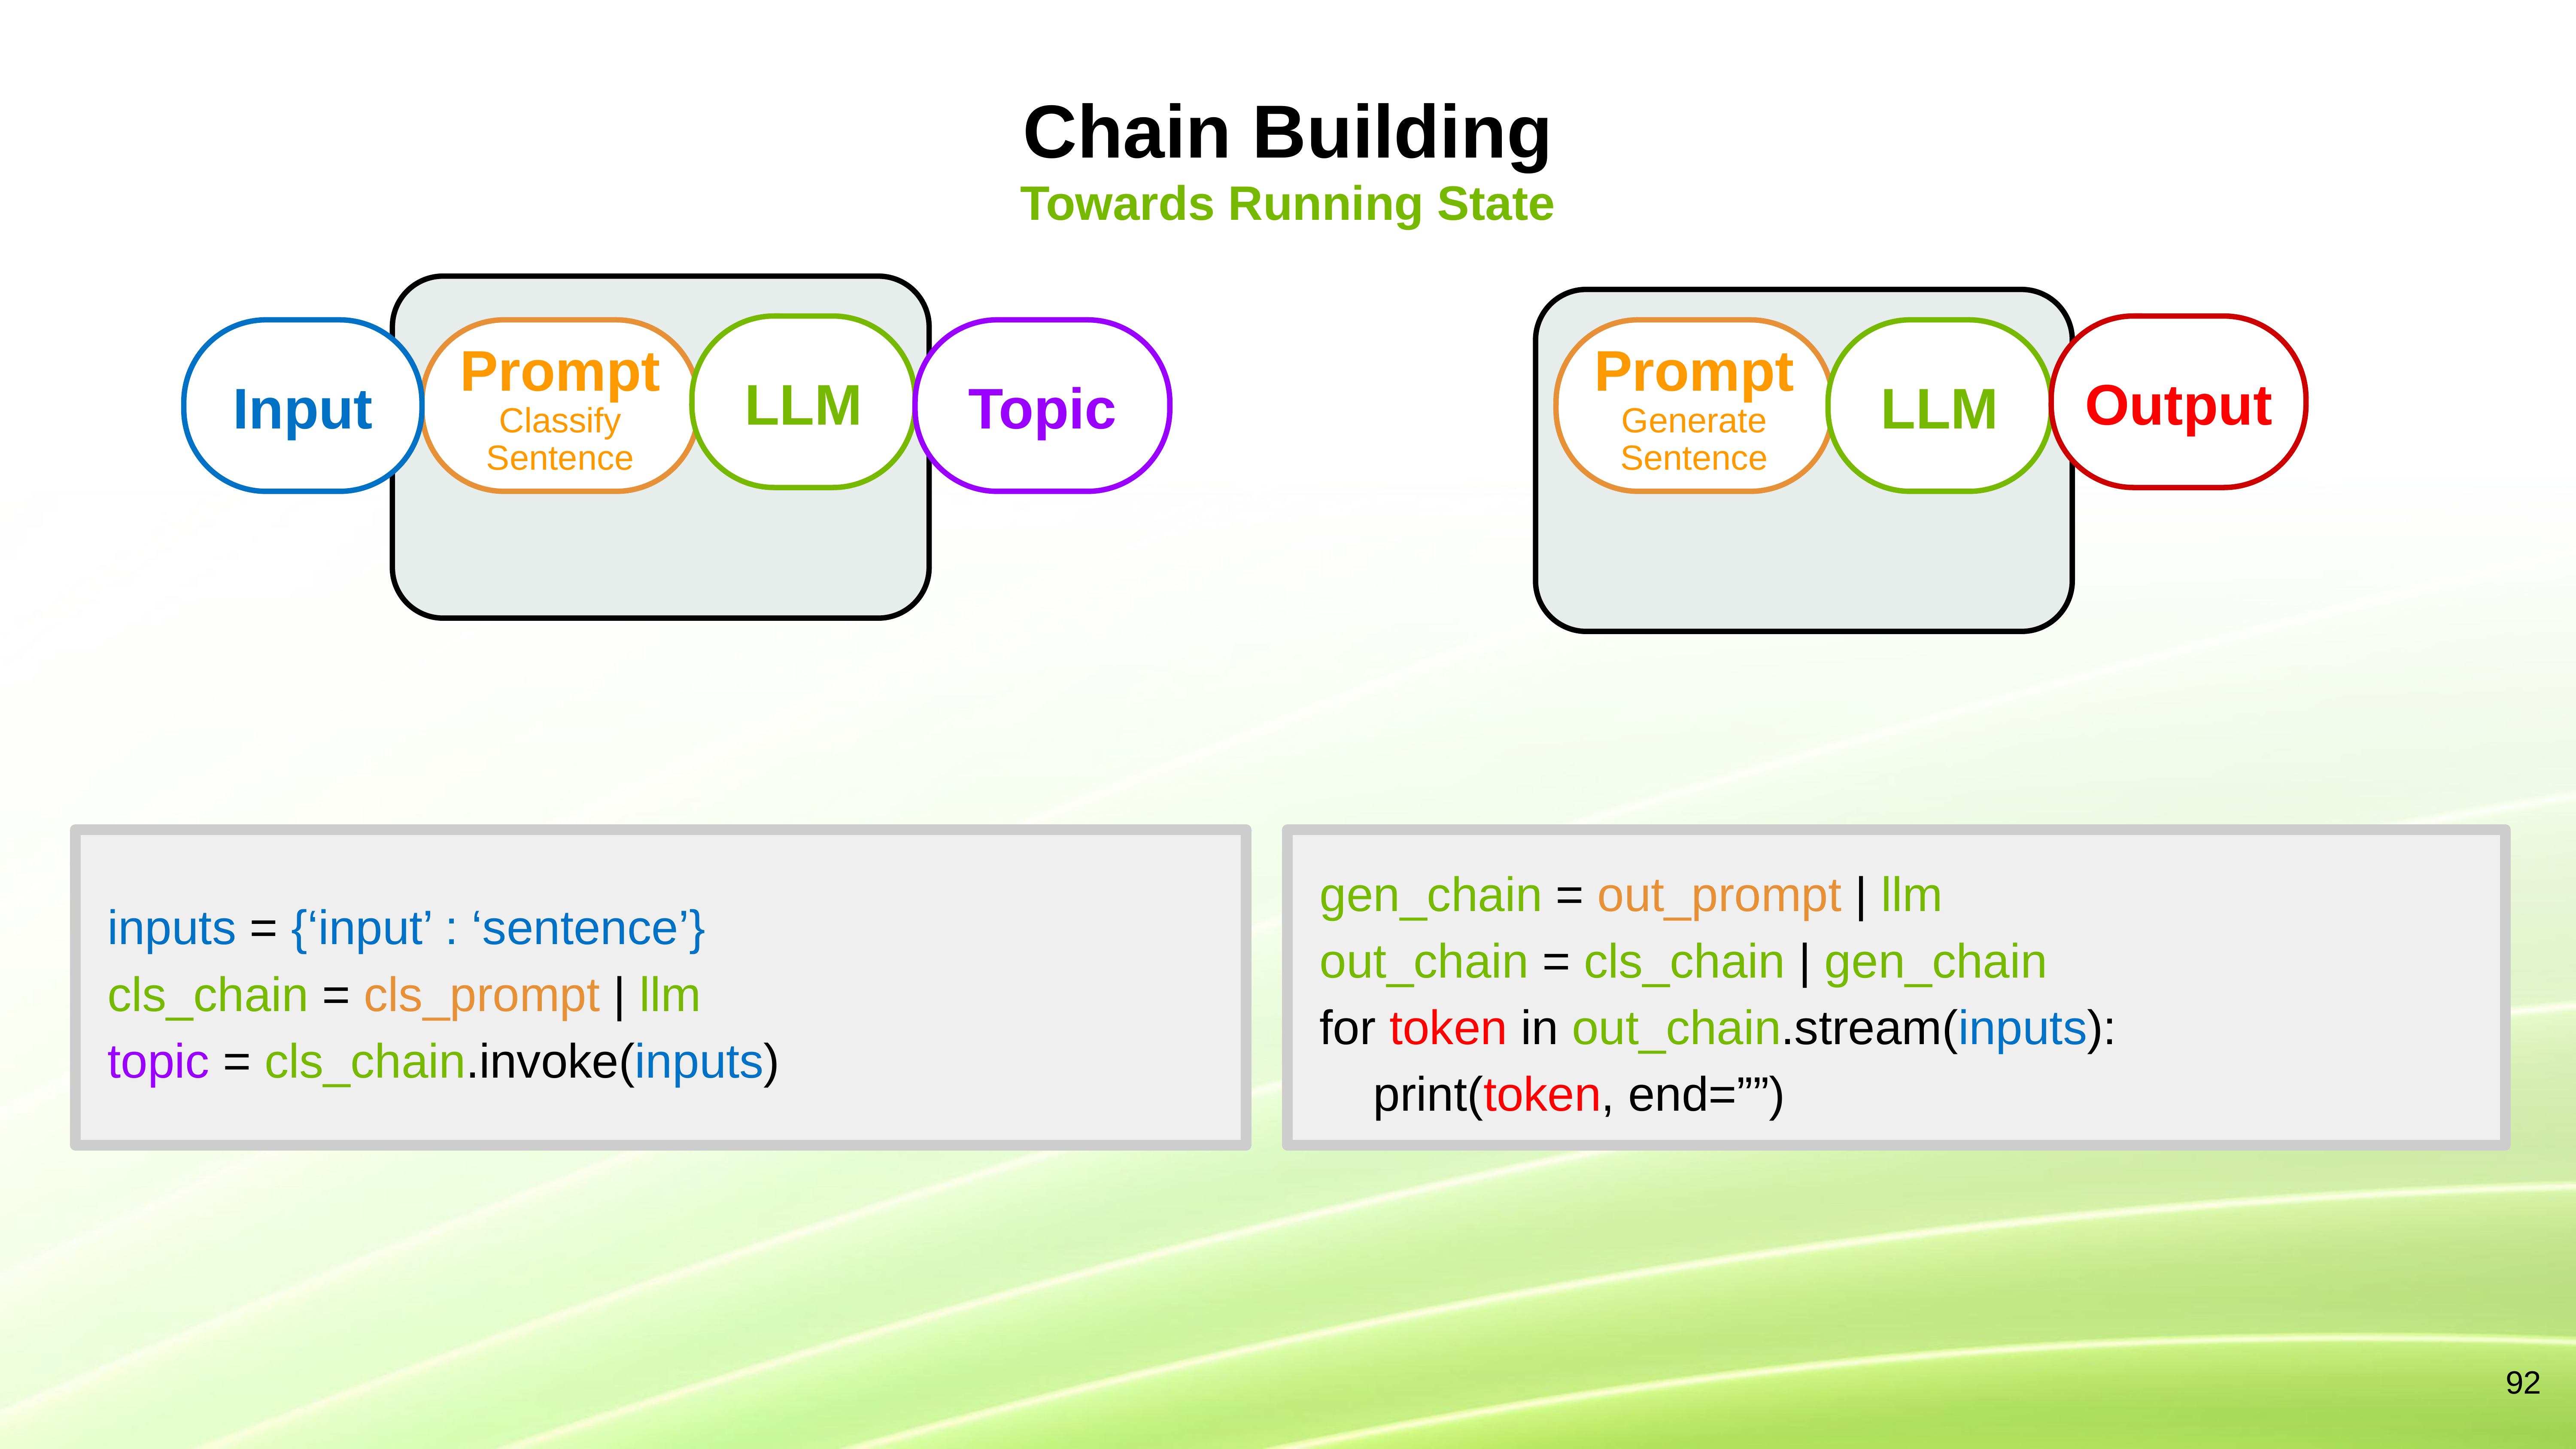

# Chain Building
Towards Running State

Output
LLM
Topic
LLM
Input
Prompt
Classify Sentence
Prompt
Generate Sentence
inputs = {‘input’ : ‘sentence’}
cls_chain = cls_prompt | llm
topic = cls_chain.invoke(inputs)
gen_chain = out_prompt | llm
out_chain = cls_chain | gen_chain
for token in out_chain.stream(inputs):
    print(token, end=””)
92